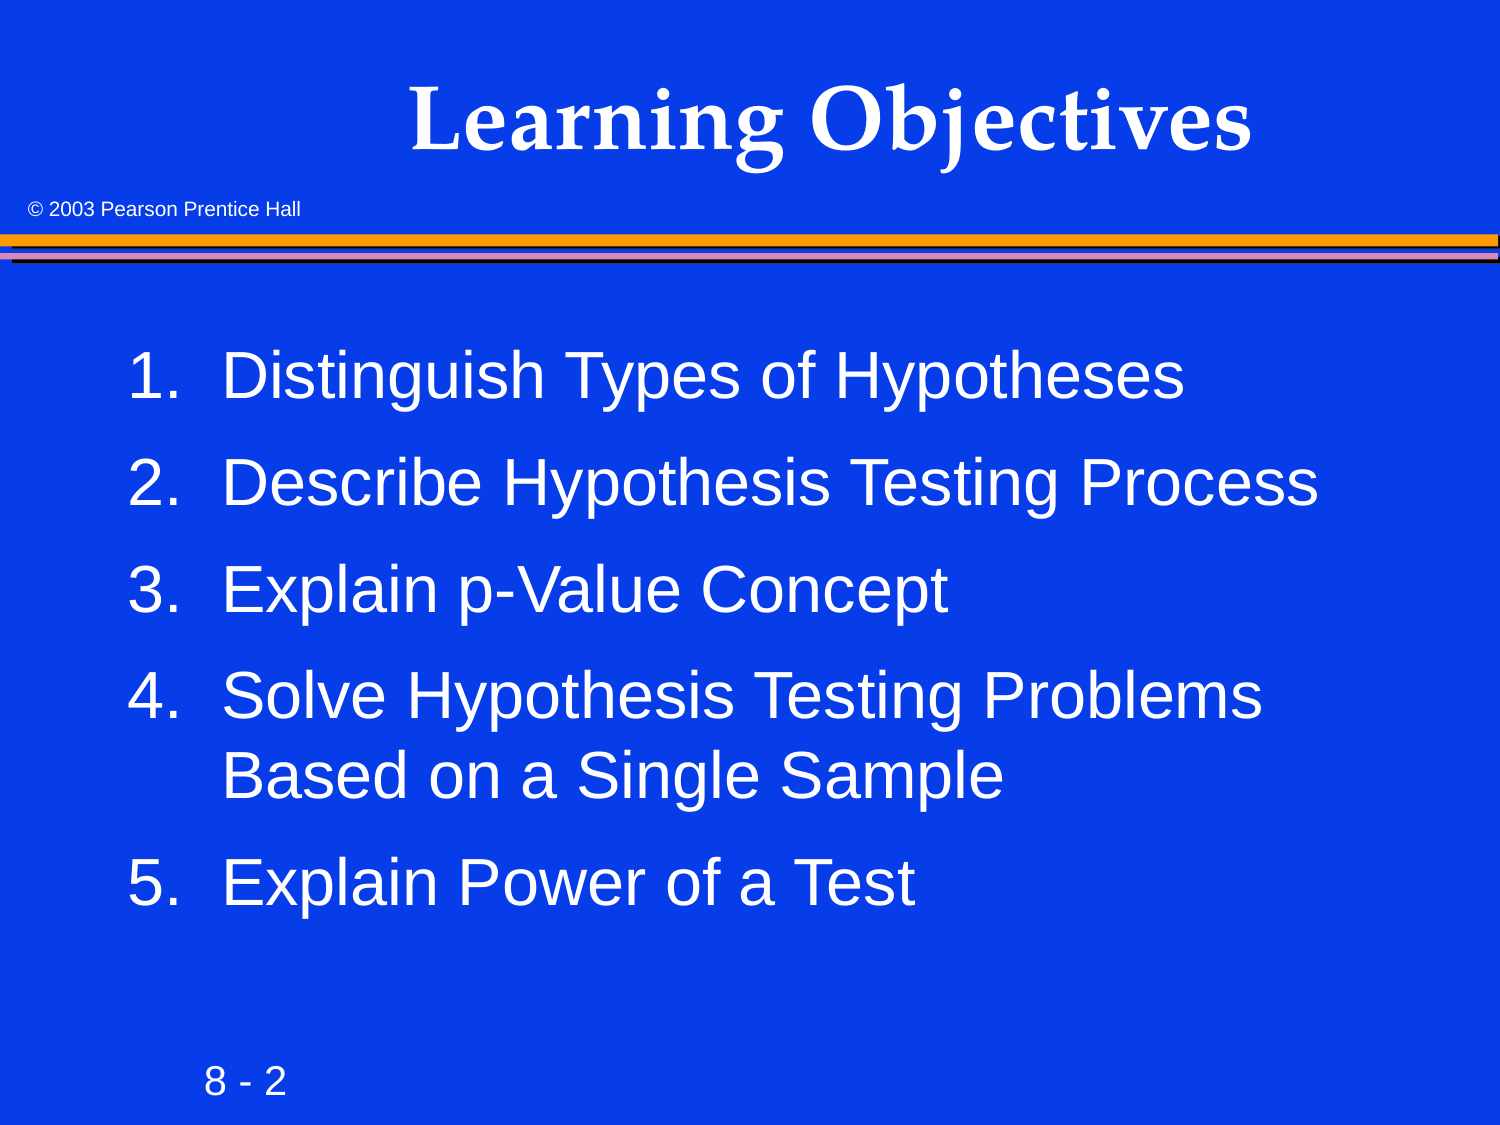

# Learning Objectives
1.	Distinguish Types of Hypotheses
2.	Describe Hypothesis Testing Process
3.	Explain p-Value Concept
4.	Solve Hypothesis Testing Problems Based on a Single Sample
5.	Explain Power of a Test